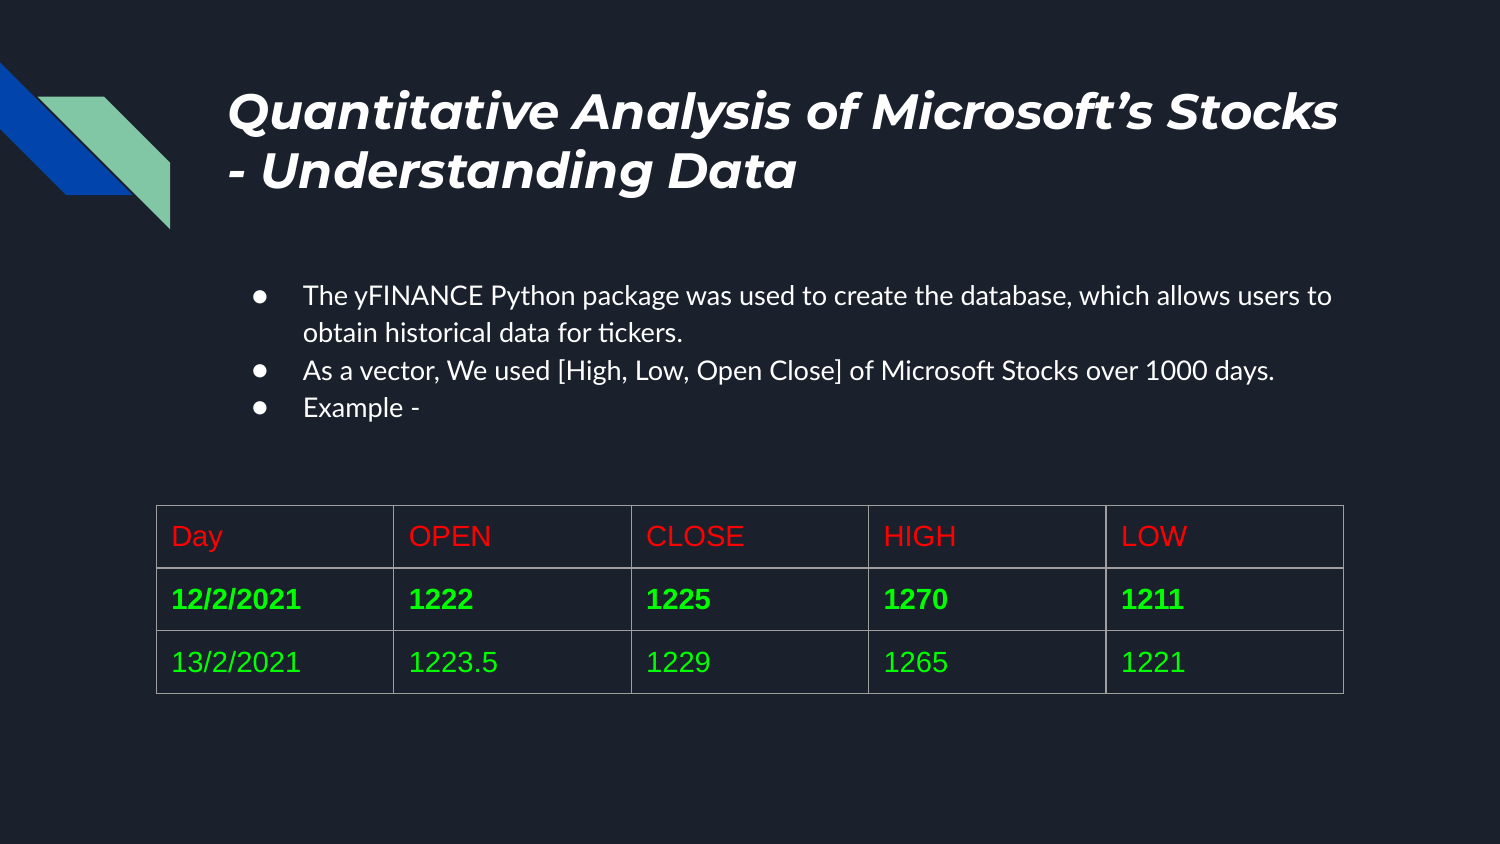

# Quantitative Analysis of Microsoft’s Stocks - Understanding Data
The yFINANCE Python package was used to create the database, which allows users to obtain historical data for tickers.
As a vector, We used [High, Low, Open Close] of Microsoft Stocks over 1000 days.
Example -
| Day | OPEN | CLOSE | HIGH | LOW |
| --- | --- | --- | --- | --- |
| 12/2/2021 | 1222 | 1225 | 1270 | 1211 |
| 13/2/2021 | 1223.5 | 1229 | 1265 | 1221 |